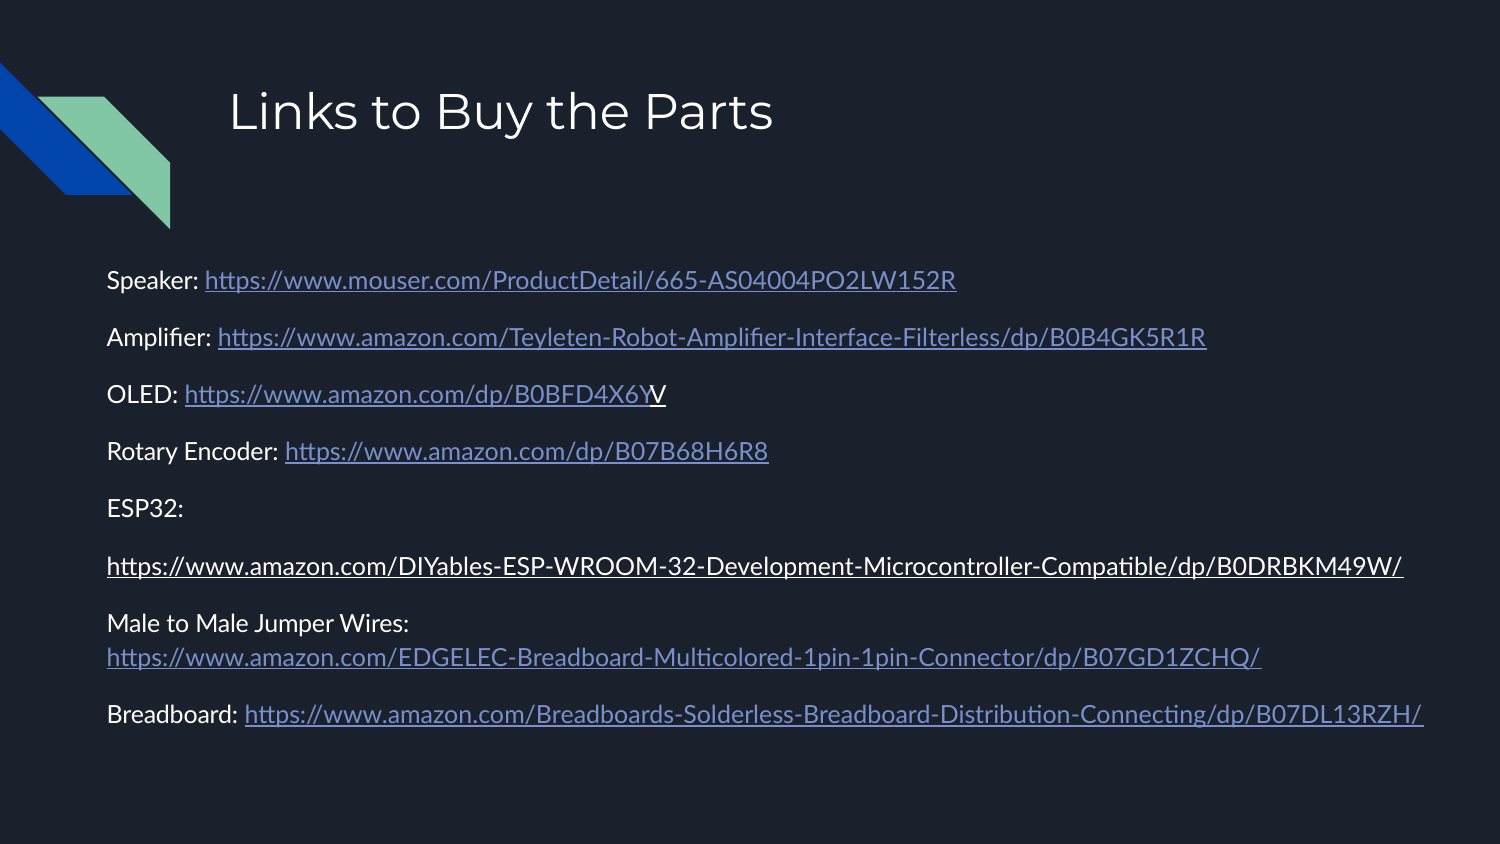

# Links to Buy the Parts
Speaker: https://www.mouser.com/ProductDetail/665-AS04004PO2LW152R
Amplifier: https://www.amazon.com/Teyleten-Robot-Amplifier-Interface-Filterless/dp/B0B4GK5R1R
OLED: https://www.amazon.com/dp/B0BFD4X6YV
Rotary Encoder: https://www.amazon.com/dp/B07B68H6R8
ESP32:
https://www.amazon.com/DIYables-ESP-WROOM-32-Development-Microcontroller-Compatible/dp/B0DRBKM49W/
Male to Male Jumper Wires: https://www.amazon.com/EDGELEC-Breadboard-Multicolored-1pin-1pin-Connector/dp/B07GD1ZCHQ/
Breadboard: https://www.amazon.com/Breadboards-Solderless-Breadboard-Distribution-Connecting/dp/B07DL13RZH/